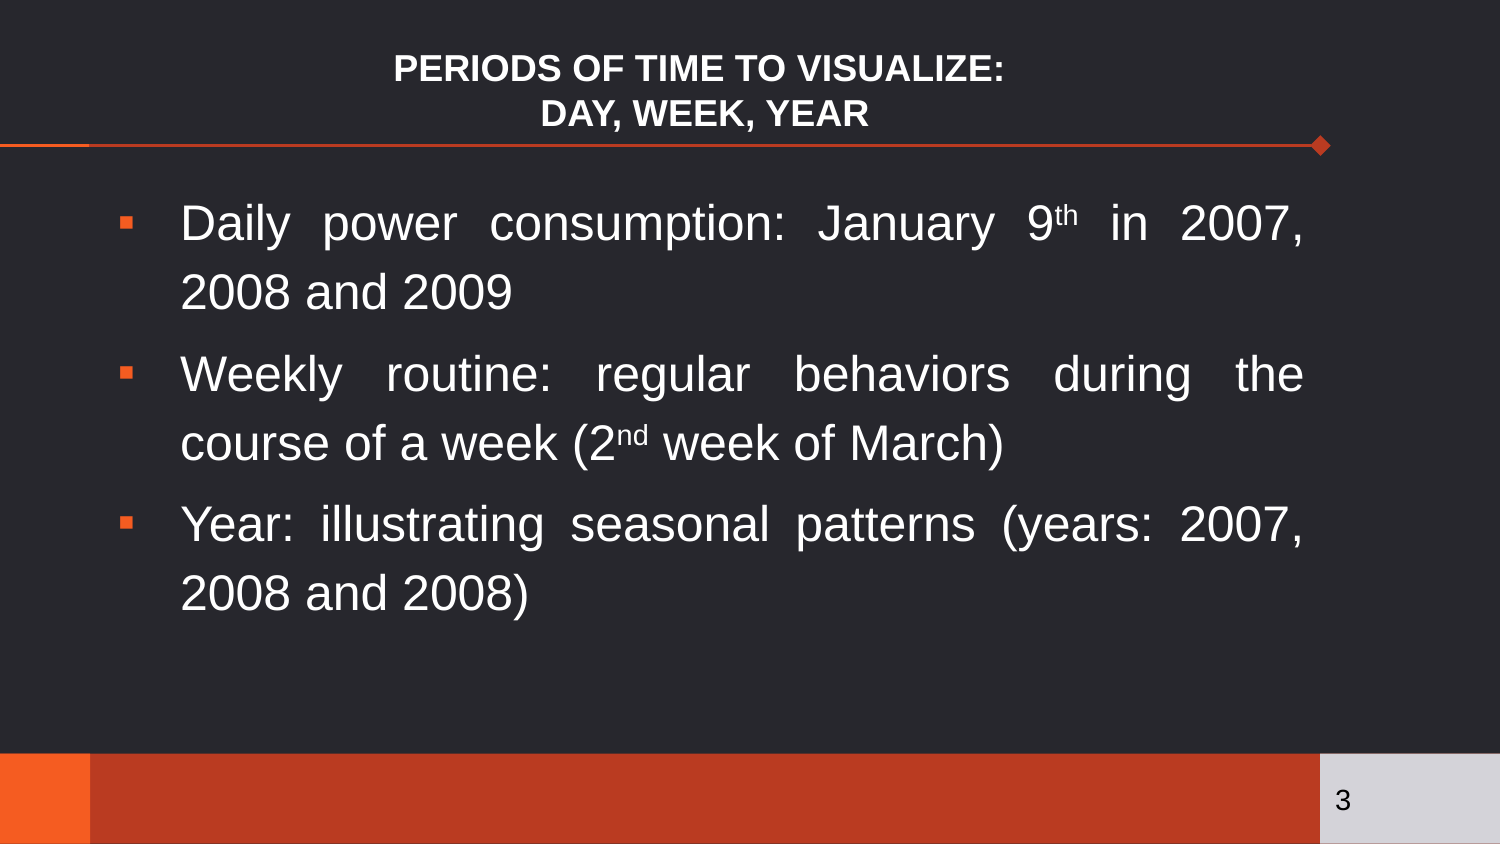

# PERIODS OF TIME TO VISUALIZE: DAY, WEEK, YEAR
Daily power consumption: January 9th in 2007, 2008 and 2009
Weekly routine: regular behaviors during the course of a week (2nd week of March)
Year: illustrating seasonal patterns (years: 2007, 2008 and 2008)
3